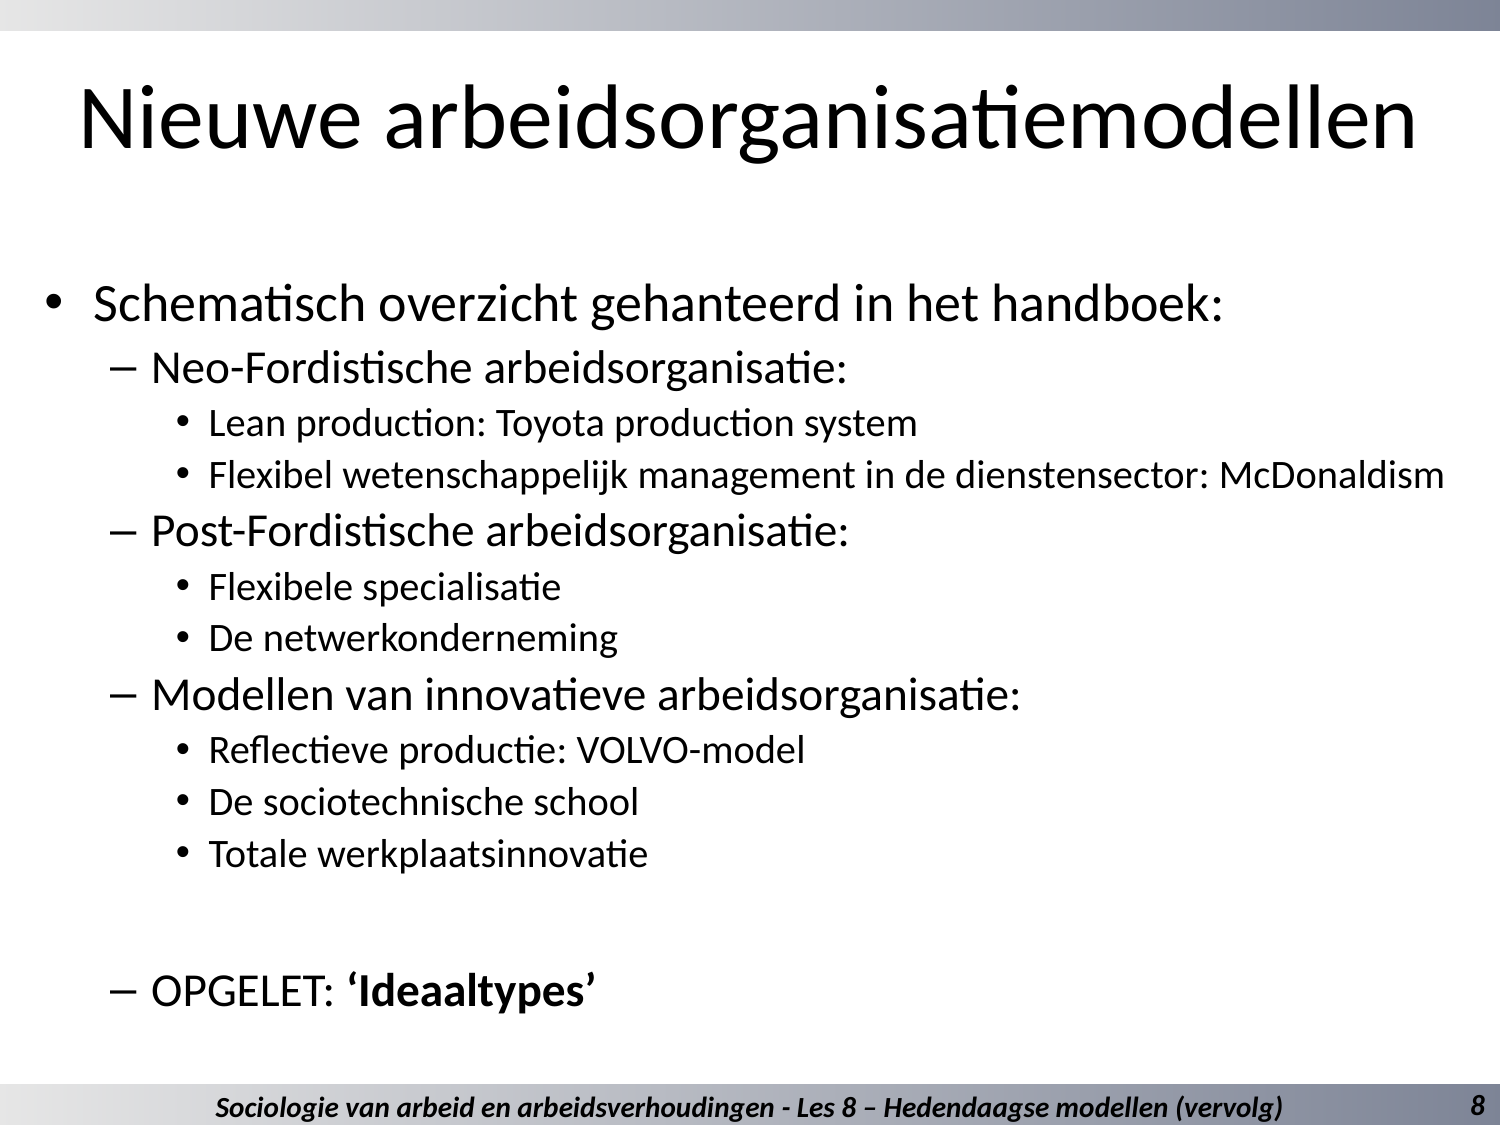

# Nieuwe arbeidsorganisatiemodellen
Schematisch overzicht gehanteerd in het handboek:
Neo-Fordistische arbeidsorganisatie:
Lean production: Toyota production system
Flexibel wetenschappelijk management in de dienstensector: McDonaldism
Post-Fordistische arbeidsorganisatie:
Flexibele specialisatie
De netwerkonderneming
Modellen van innovatieve arbeidsorganisatie:
Reflectieve productie: VOLVO-model
De sociotechnische school
Totale werkplaatsinnovatie

OPGELET: ‘Ideaaltypes’
8
Sociologie van arbeid en arbeidsverhoudingen - Les 8 – Hedendaagse modellen (vervolg)